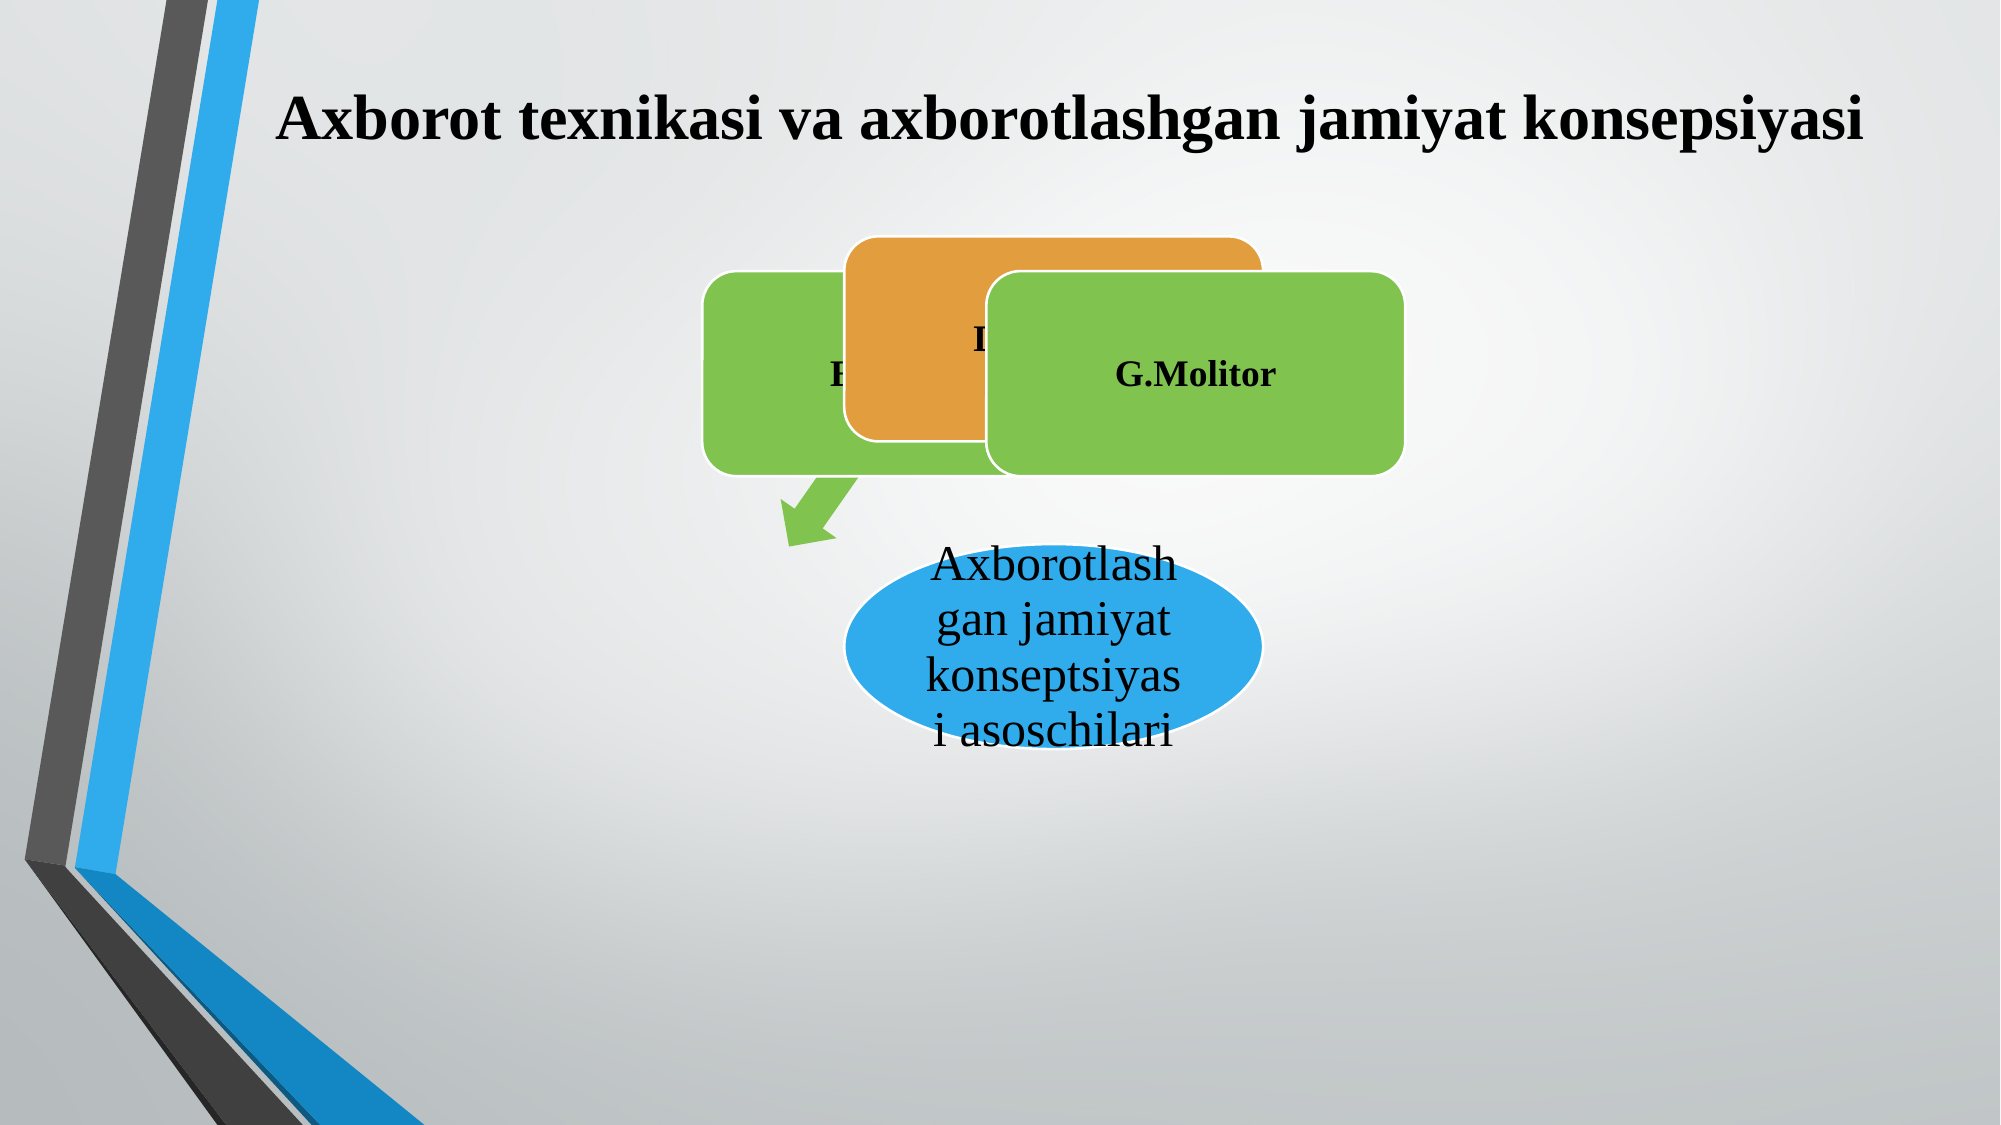

# Axborot texnikasi va axborotlashgan jamiyat konsepsiyasi
Axborotlashgan jamiyat konseptsiyasi asoschilari
E.Masuda
D. Martin
G.Molitor